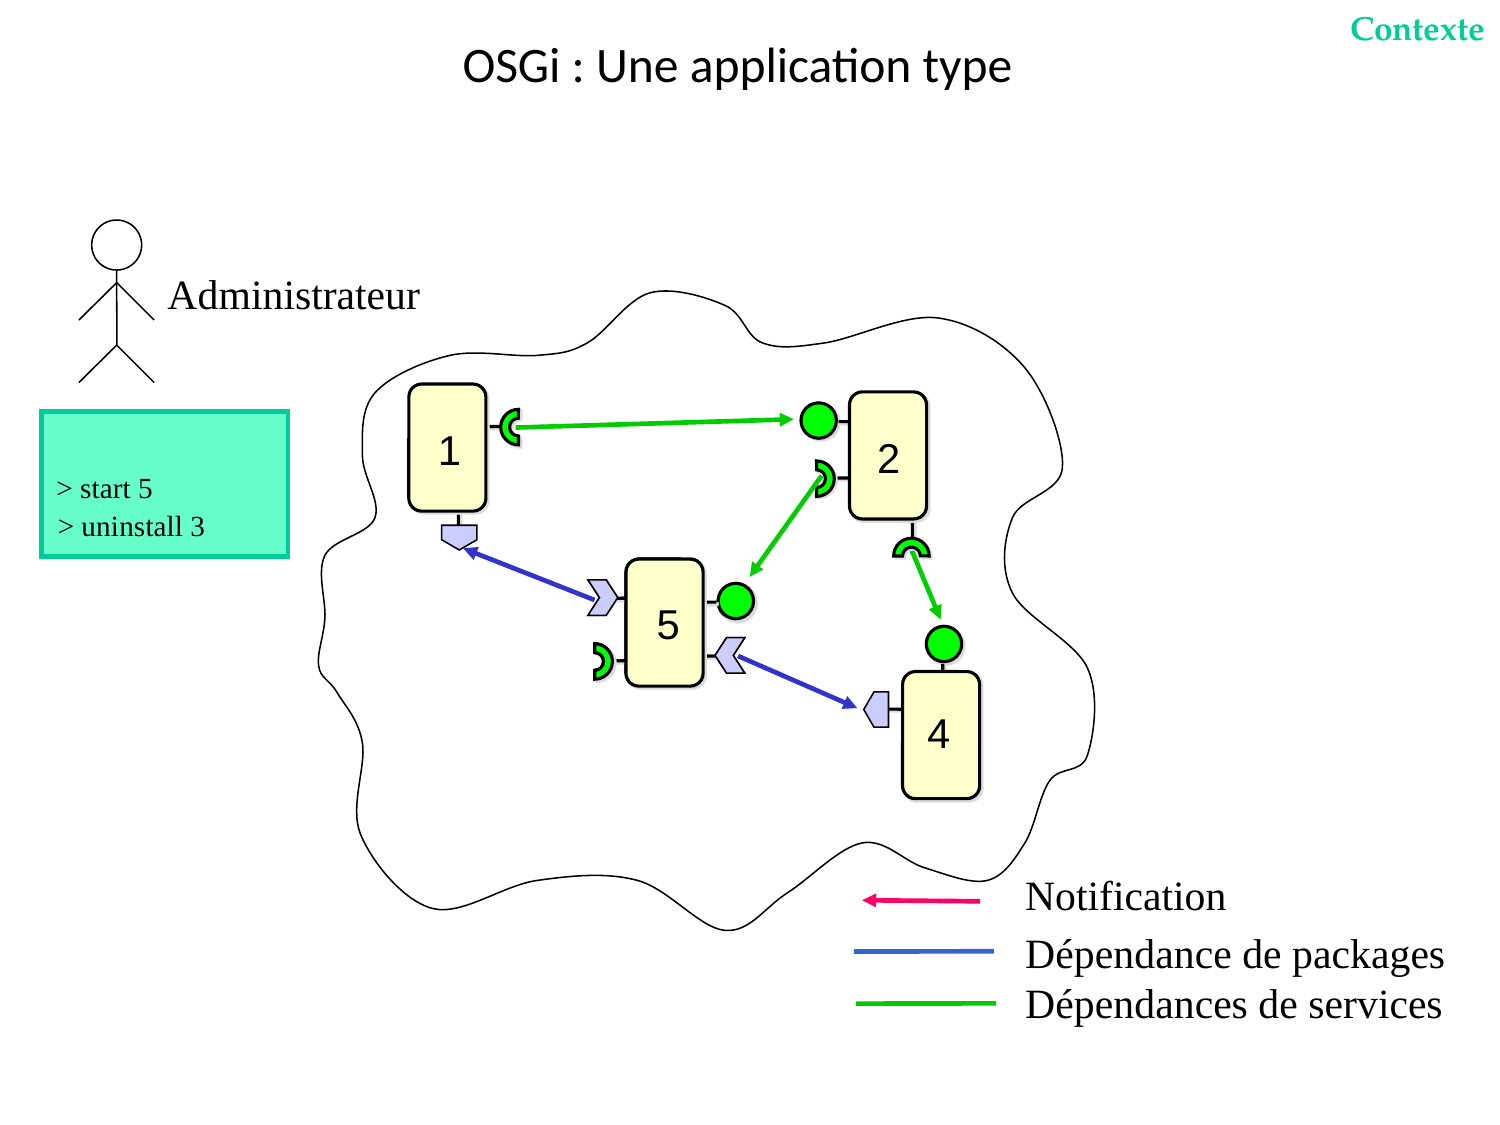

Contexte
# OSGi : Une application type

Administrateur

> start 5
1

2

> uninstall 3

5

5

4
Notification

Dépendance de packages
Dépendances de services